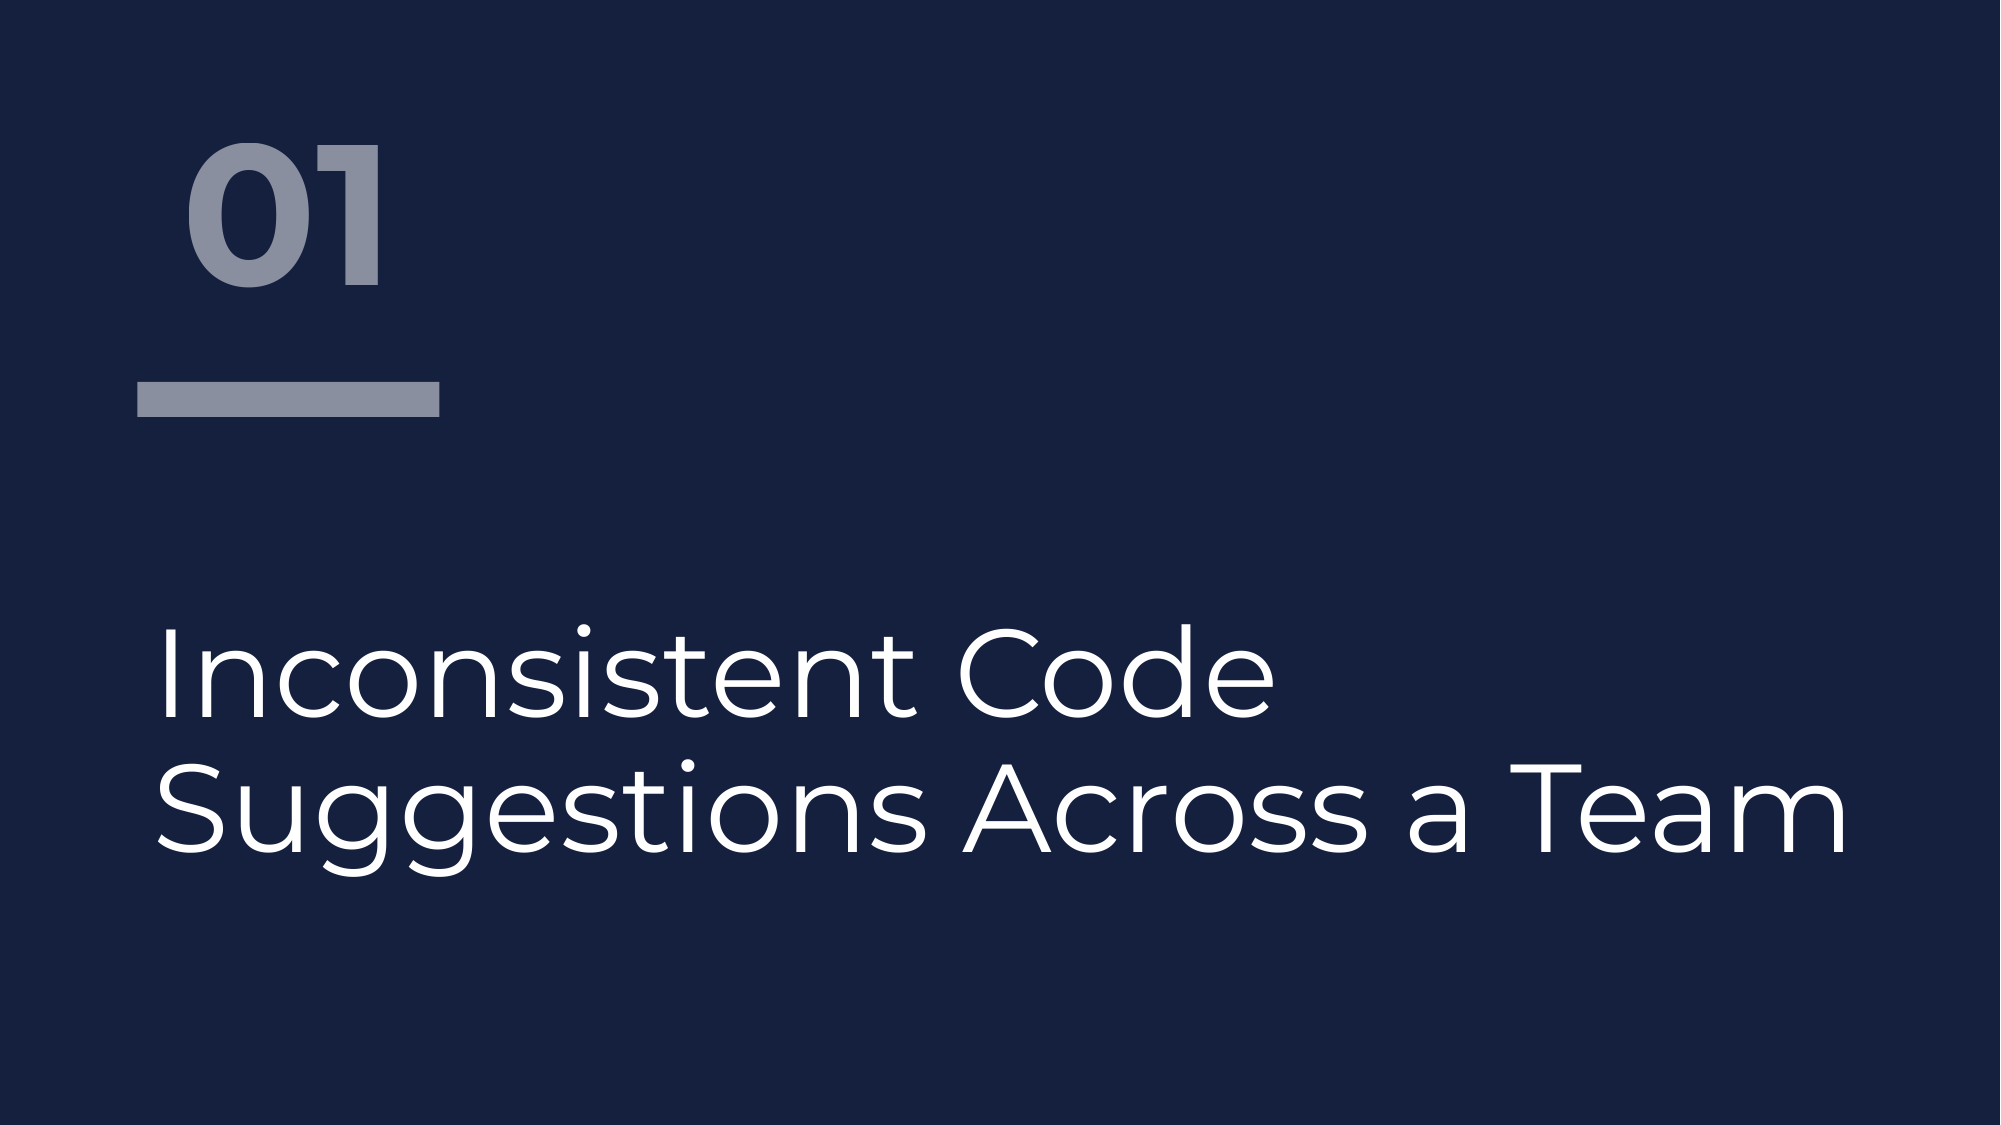

# 01
Inconsistent Code Suggestions Across a Team